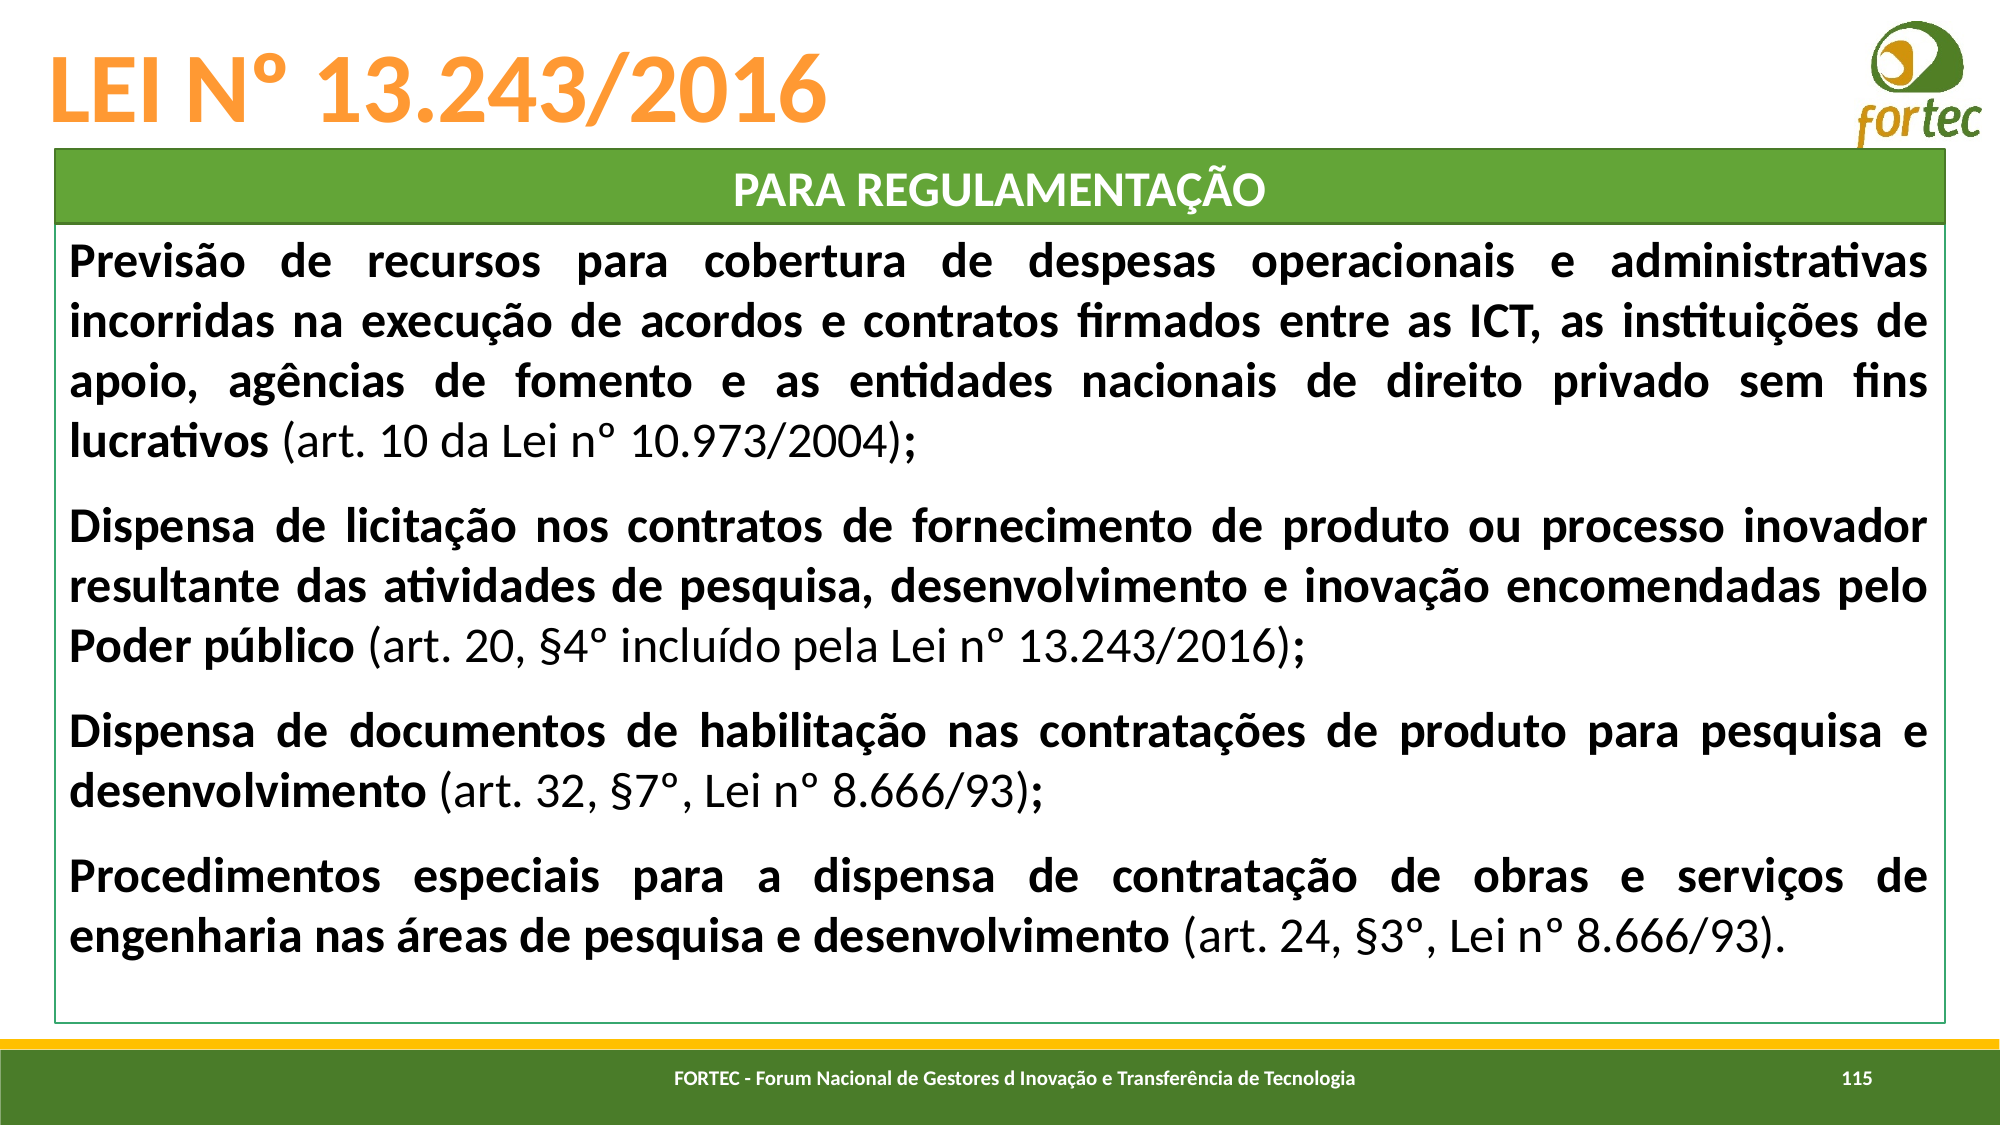

# LEI Nº 13.243/2016
PARA REGULAMENTAÇÃO
Previsão de recursos para cobertura de despesas operacionais e administrativas incorridas na execução de acordos e contratos firmados entre as ICT, as instituições de apoio, agências de fomento e as entidades nacionais de direito privado sem fins lucrativos (art. 10 da Lei nº 10.973/2004);
Dispensa de licitação nos contratos de fornecimento de produto ou processo inovador resultante das atividades de pesquisa, desenvolvimento e inovação encomendadas pelo Poder público (art. 20, §4º incluído pela Lei nº 13.243/2016);
Dispensa de documentos de habilitação nas contratações de produto para pesquisa e desenvolvimento (art. 32, §7º, Lei nº 8.666/93);
Procedimentos especiais para a dispensa de contratação de obras e serviços de engenharia nas áreas de pesquisa e desenvolvimento (art. 24, §3º, Lei nº 8.666/93).

FORTEC - Forum Nacional de Gestores d Inovação e Transferência de Tecnologia
115